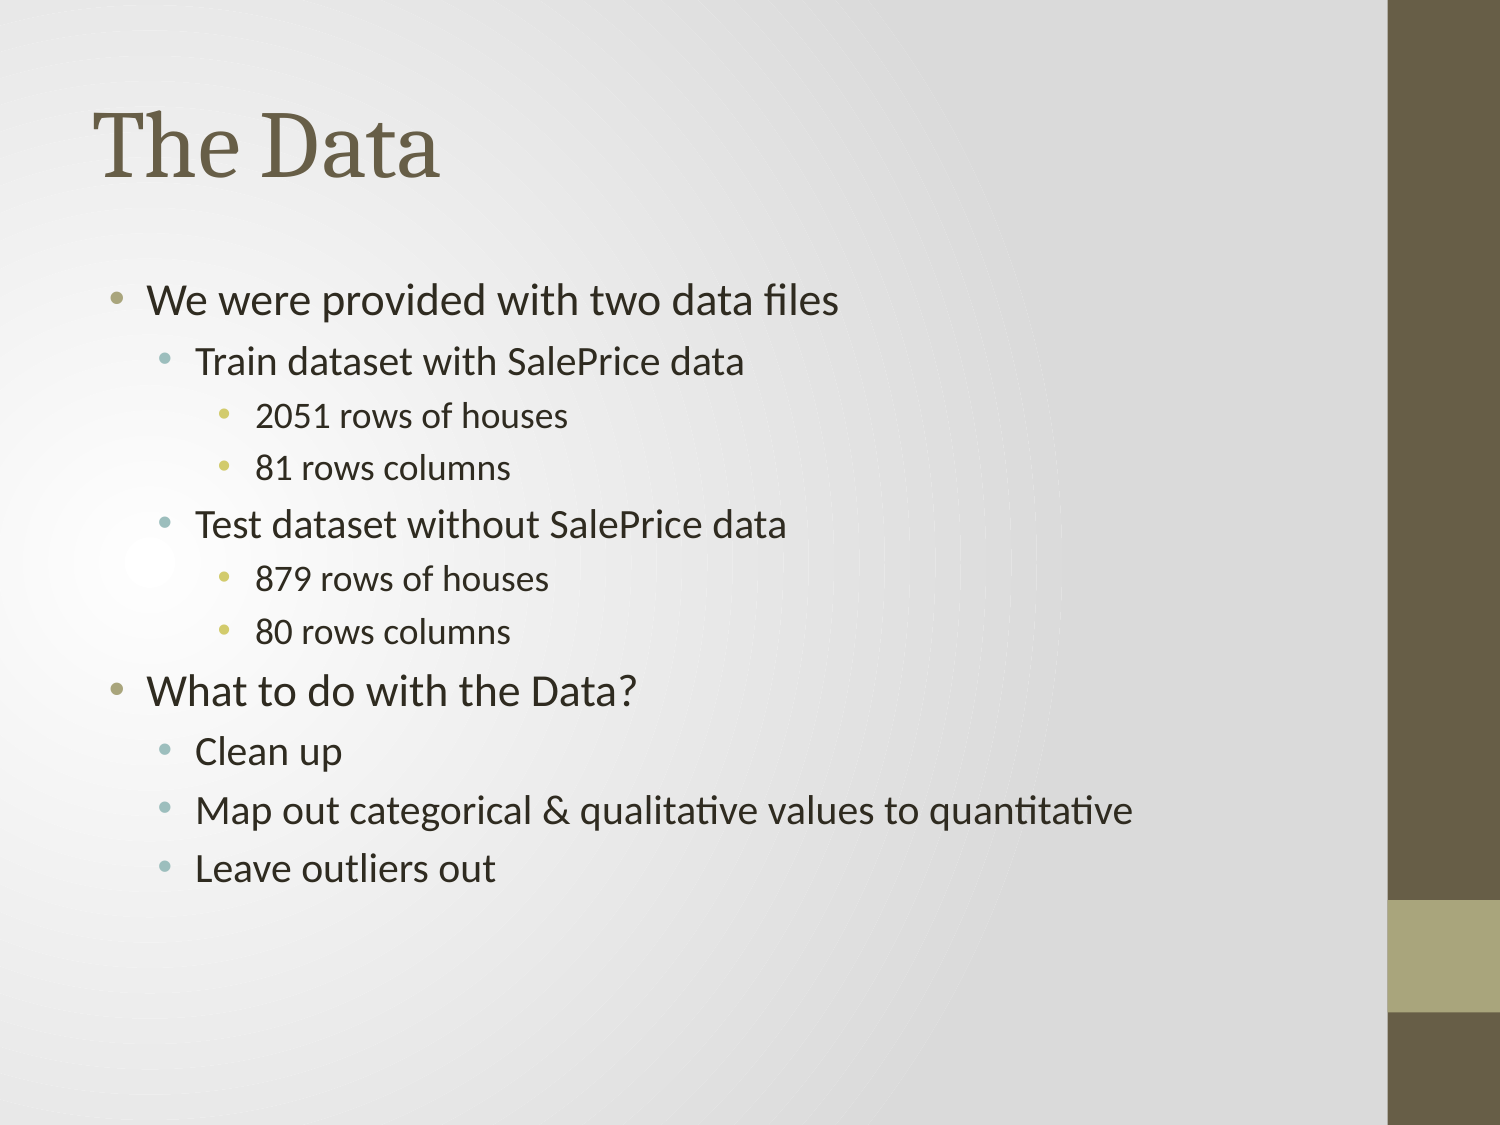

# The Data
We were provided with two data files
Train dataset with SalePrice data
2051 rows of houses
81 rows columns
Test dataset without SalePrice data
879 rows of houses
80 rows columns
What to do with the Data?
Clean up
Map out categorical & qualitative values to quantitative
Leave outliers out